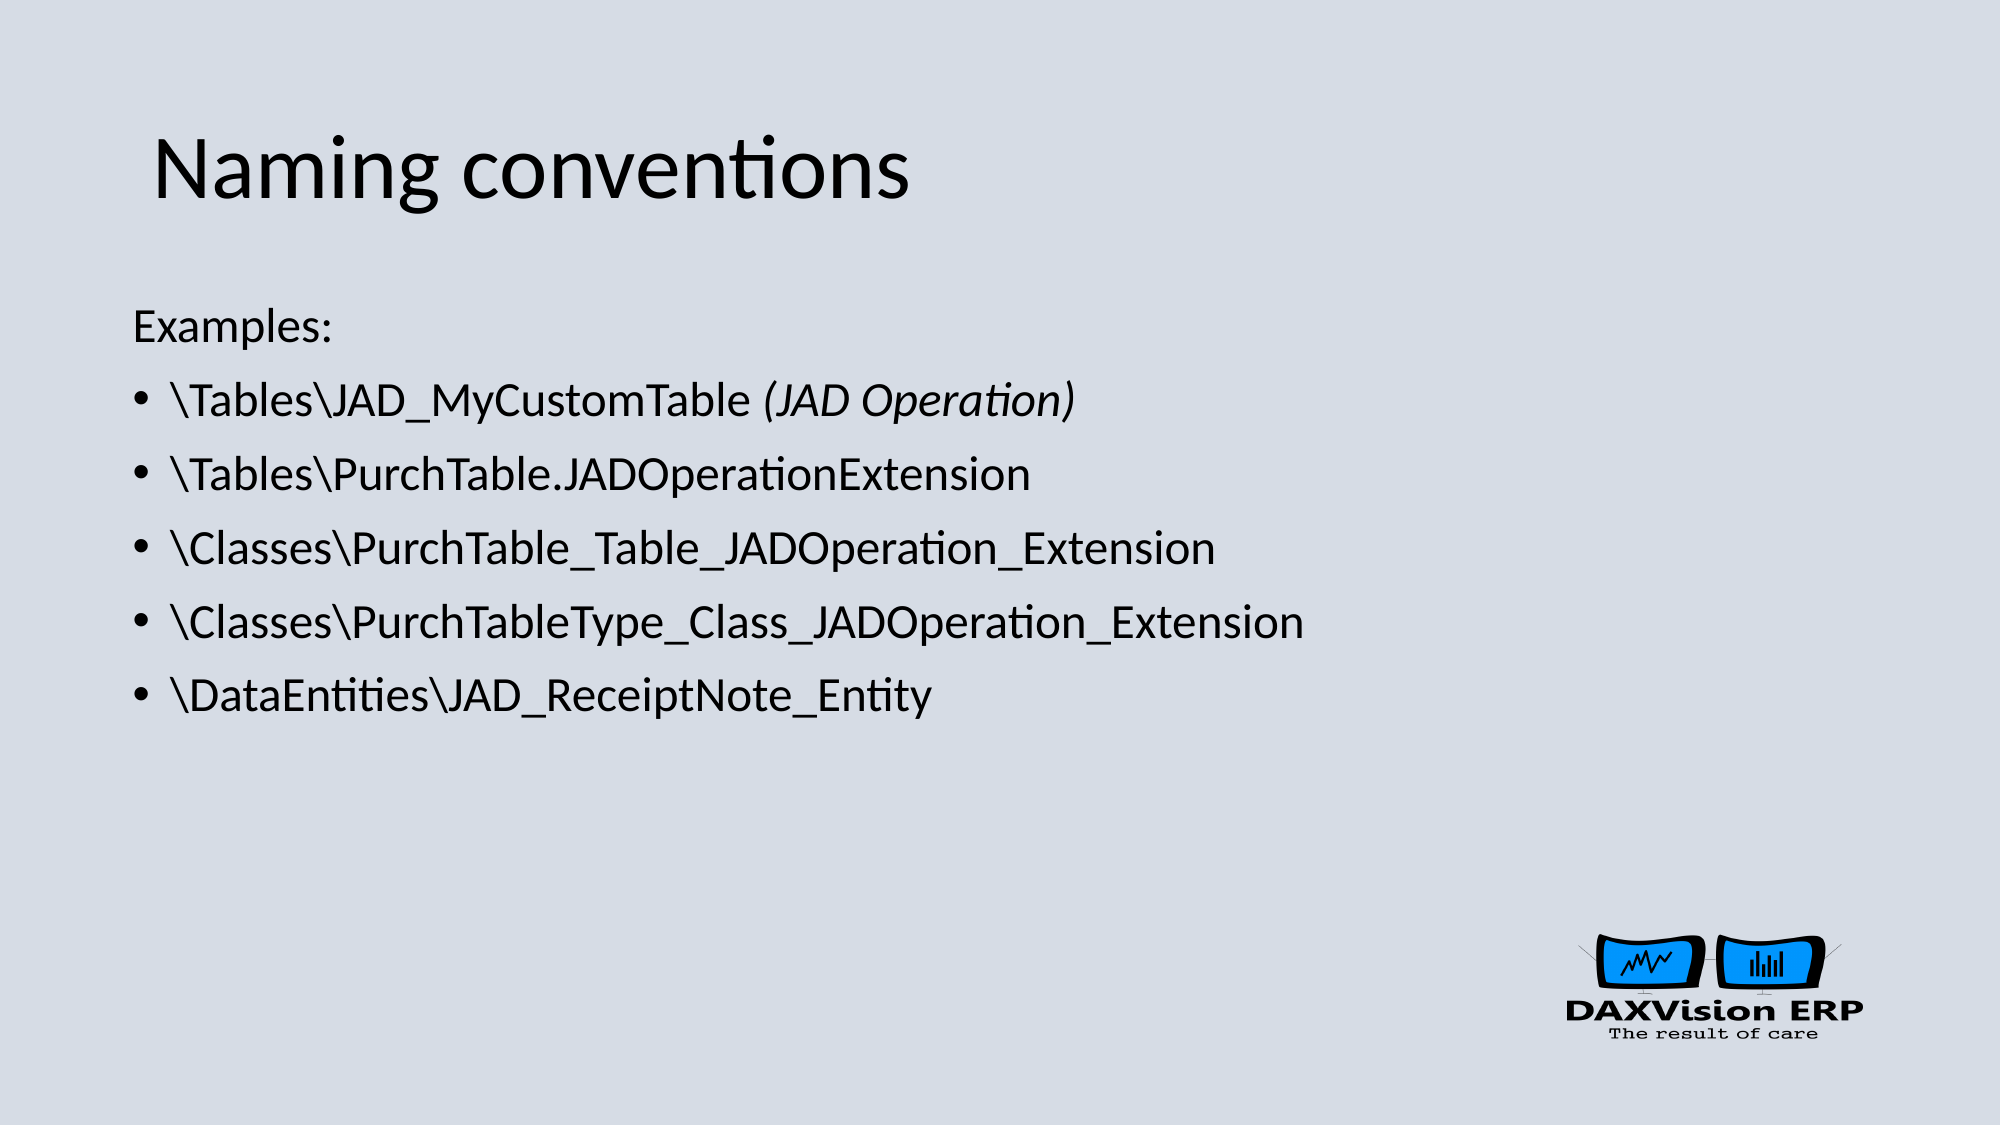

# Naming conventions
Examples:
\Tables\JAD_MyCustomTable (JAD Operation)
\Tables\PurchTable.JADOperationExtension
\Classes\PurchTable_Table_JADOperation_Extension
\Classes\PurchTableType_Class_JADOperation_Extension
\DataEntities\JAD_ReceiptNote_Entity